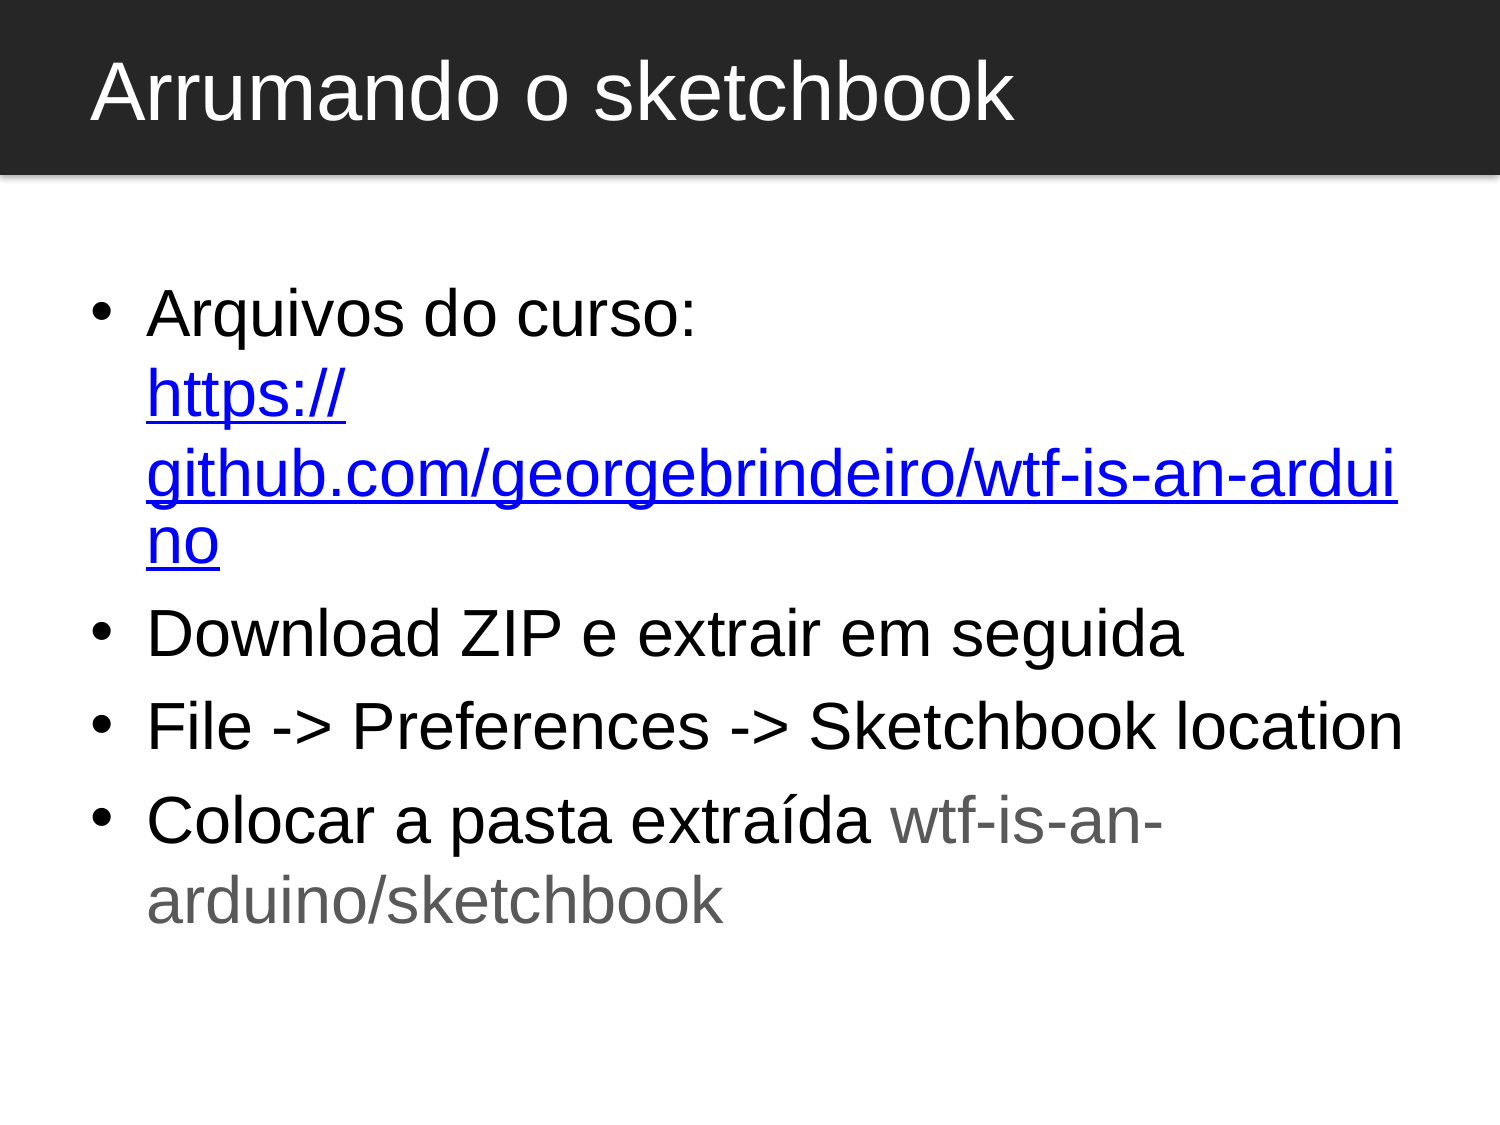

Arrumando o sketchbook
Arquivos do curso:
https://github.com/georgebrindeiro/wtf-is-an-arduino
Download ZIP e extrair em seguida
File -> Preferences -> Sketchbook location
Colocar a pasta extraída wtf-is-an-arduino/sketchbook